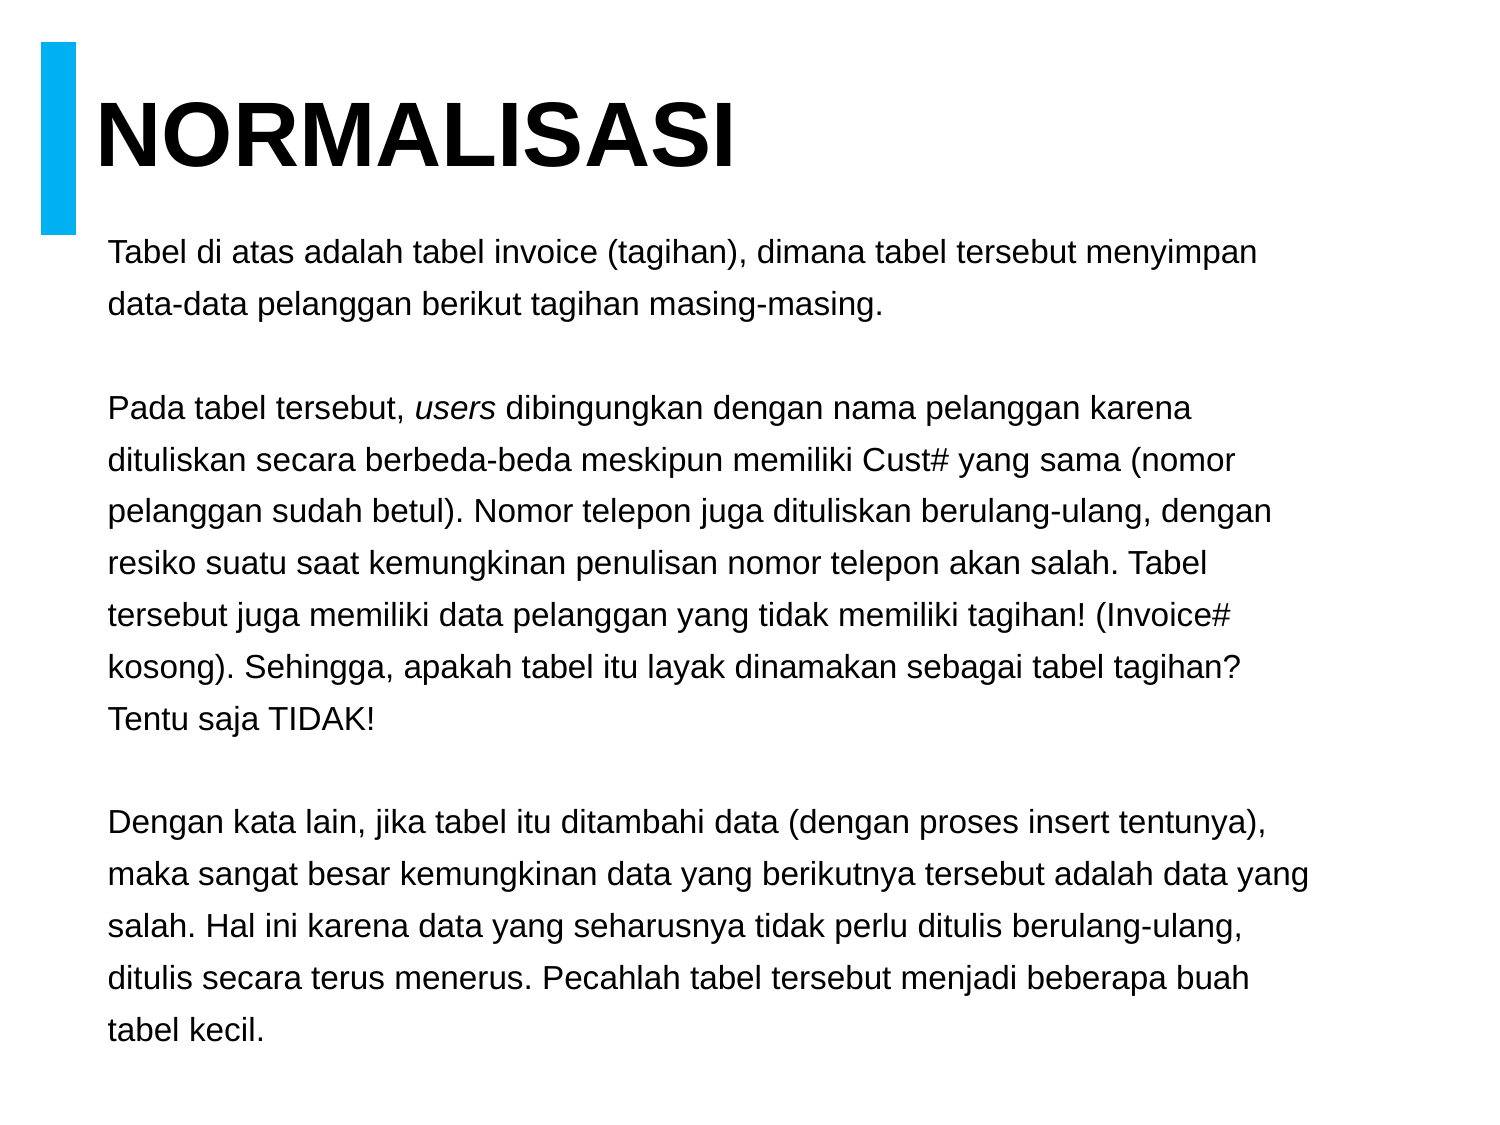

NORMALISASI
Tabel di atas adalah tabel invoice (tagihan), dimana tabel tersebut menyimpan data-data pelanggan berikut tagihan masing-masing.

Pada tabel tersebut, users dibingungkan dengan nama pelanggan karena dituliskan secara berbeda-beda meskipun memiliki Cust# yang sama (nomor pelanggan sudah betul). Nomor telepon juga dituliskan berulang-ulang, dengan resiko suatu saat kemungkinan penulisan nomor telepon akan salah. Tabel tersebut juga memiliki data pelanggan yang tidak memiliki tagihan! (Invoice# kosong). Sehingga, apakah tabel itu layak dinamakan sebagai tabel tagihan? Tentu saja TIDAK!

Dengan kata lain, jika tabel itu ditambahi data (dengan proses insert tentunya), maka sangat besar kemungkinan data yang berikutnya tersebut adalah data yang salah. Hal ini karena data yang seharusnya tidak perlu ditulis berulang-ulang, ditulis secara terus menerus. Pecahlah tabel tersebut menjadi beberapa buah tabel kecil.